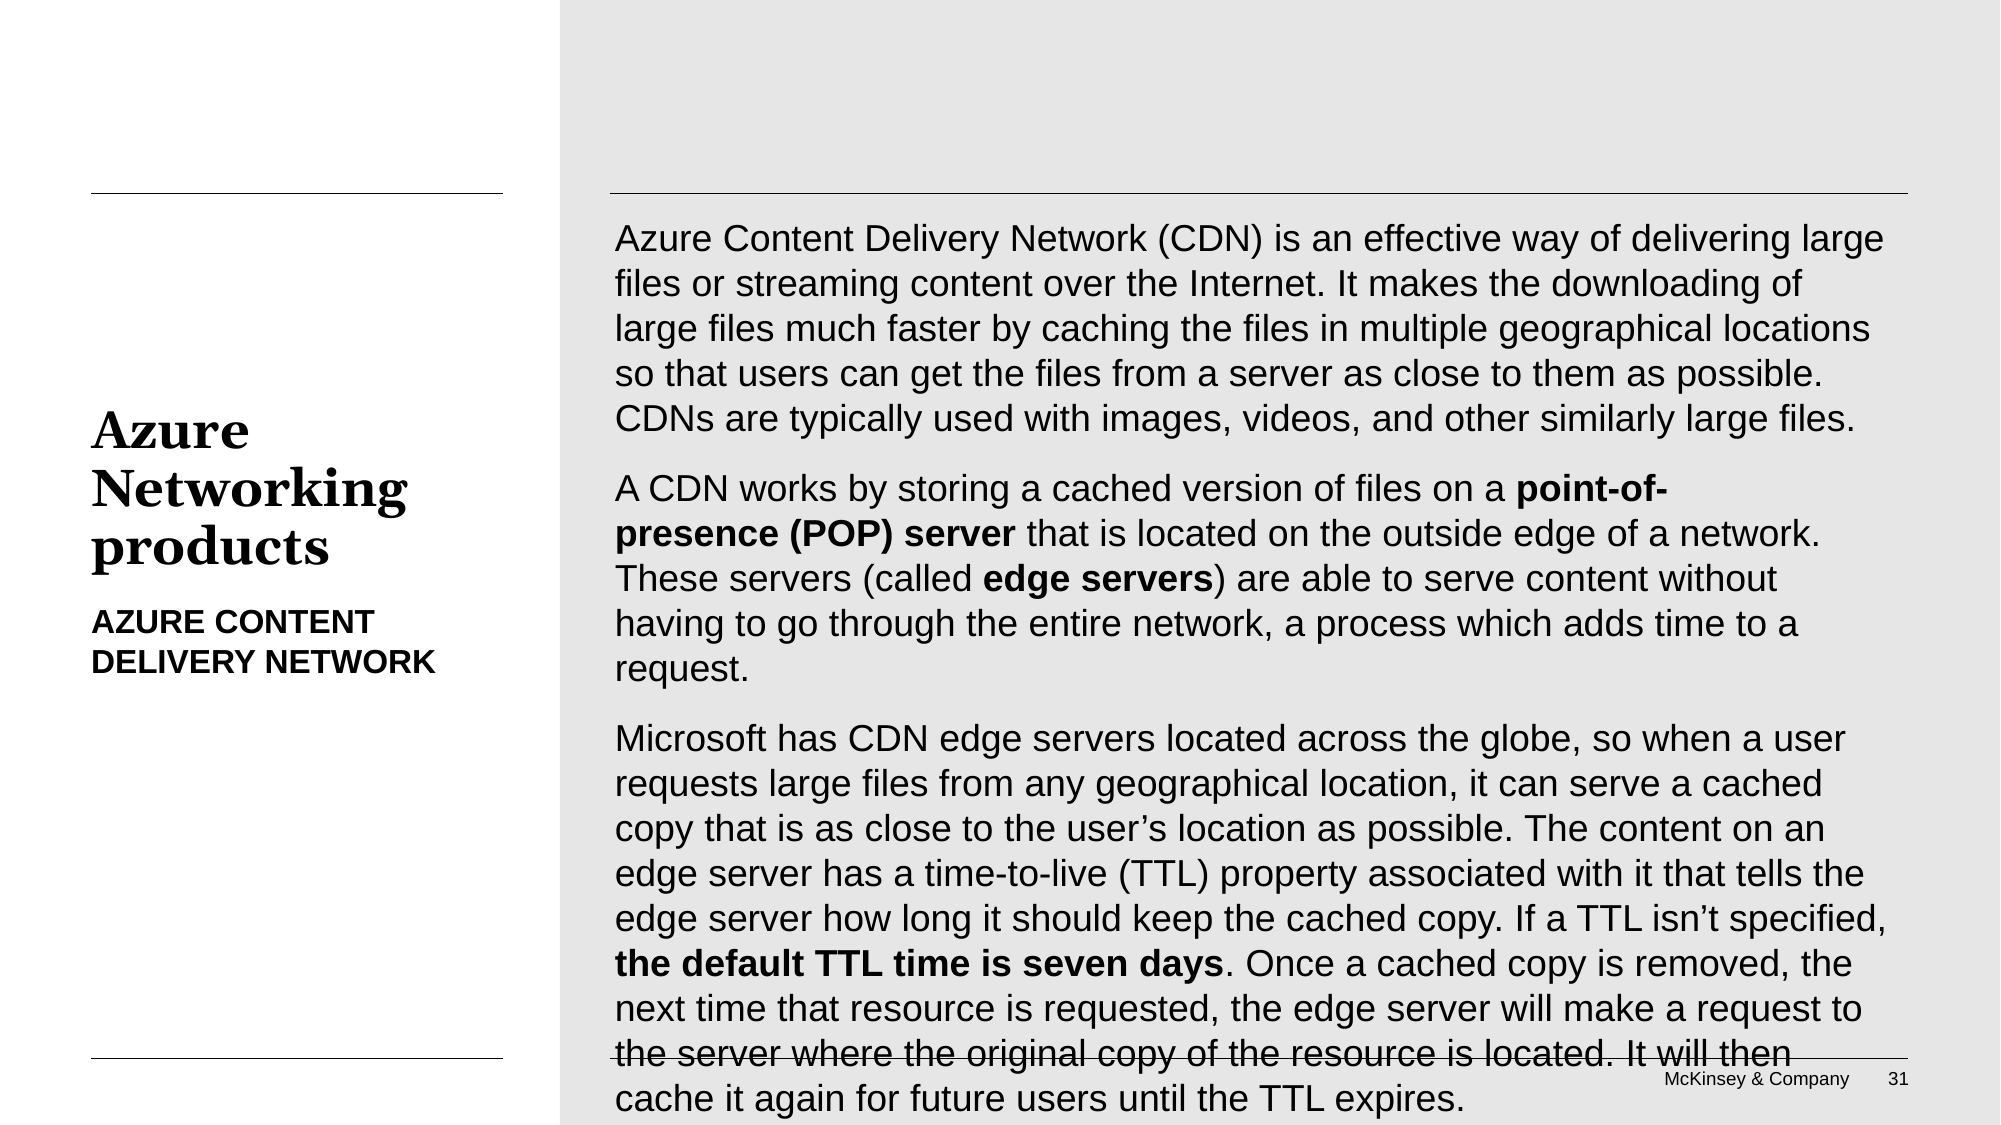

Azure Content Delivery Network (CDN) is an effective way of delivering large files or streaming content over the Internet. It makes the downloading of large files much faster by caching the files in multiple geographical locations so that users can get the files from a server as close to them as possible. CDNs are typically used with images, videos, and other similarly large files.
A CDN works by storing a cached version of files on a point-of-presence (POP) server that is located on the outside edge of a network. These servers (called edge servers) are able to serve content without having to go through the entire network, a process which adds time to a request.
Microsoft has CDN edge servers located across the globe, so when a user requests large files from any geographical location, it can serve a cached copy that is as close to the user’s location as possible. The content on an edge server has a time-to-live (TTL) property associated with it that tells the edge server how long it should keep the cached copy. If a TTL isn’t specified, the default TTL time is seven days. Once a cached copy is removed, the next time that resource is requested, the edge server will make a request to the server where the original copy of the resource is located. It will then cache it again for future users until the TTL expires.

# Azure Networking products
Azure Content Delivery Network